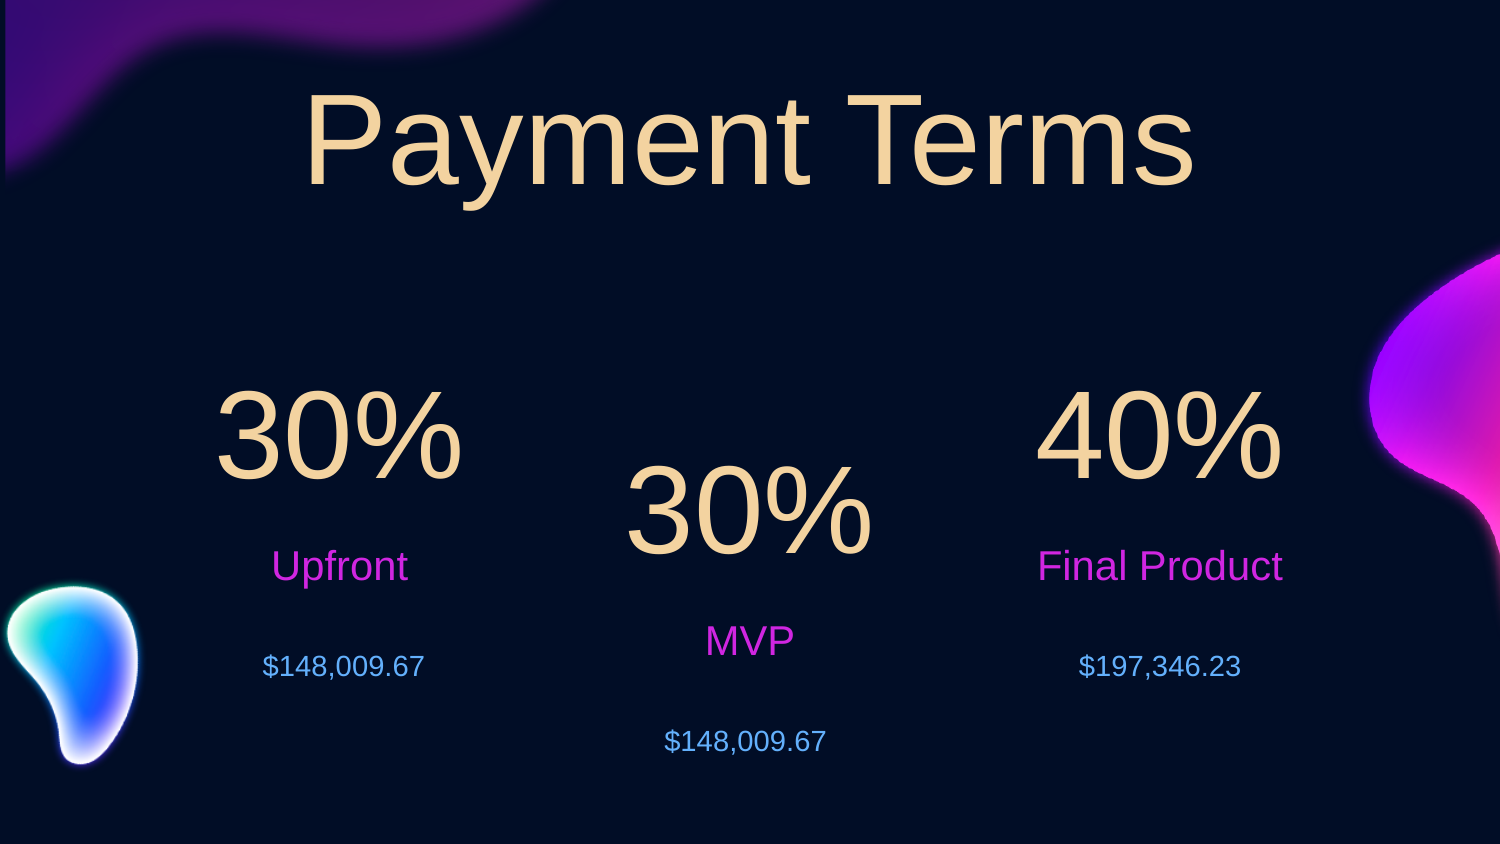

Payment Terms
# 30%
40%
30%
Upfront
Final Product
MVP
$148,009.67
$197,346.23
$148,009.67